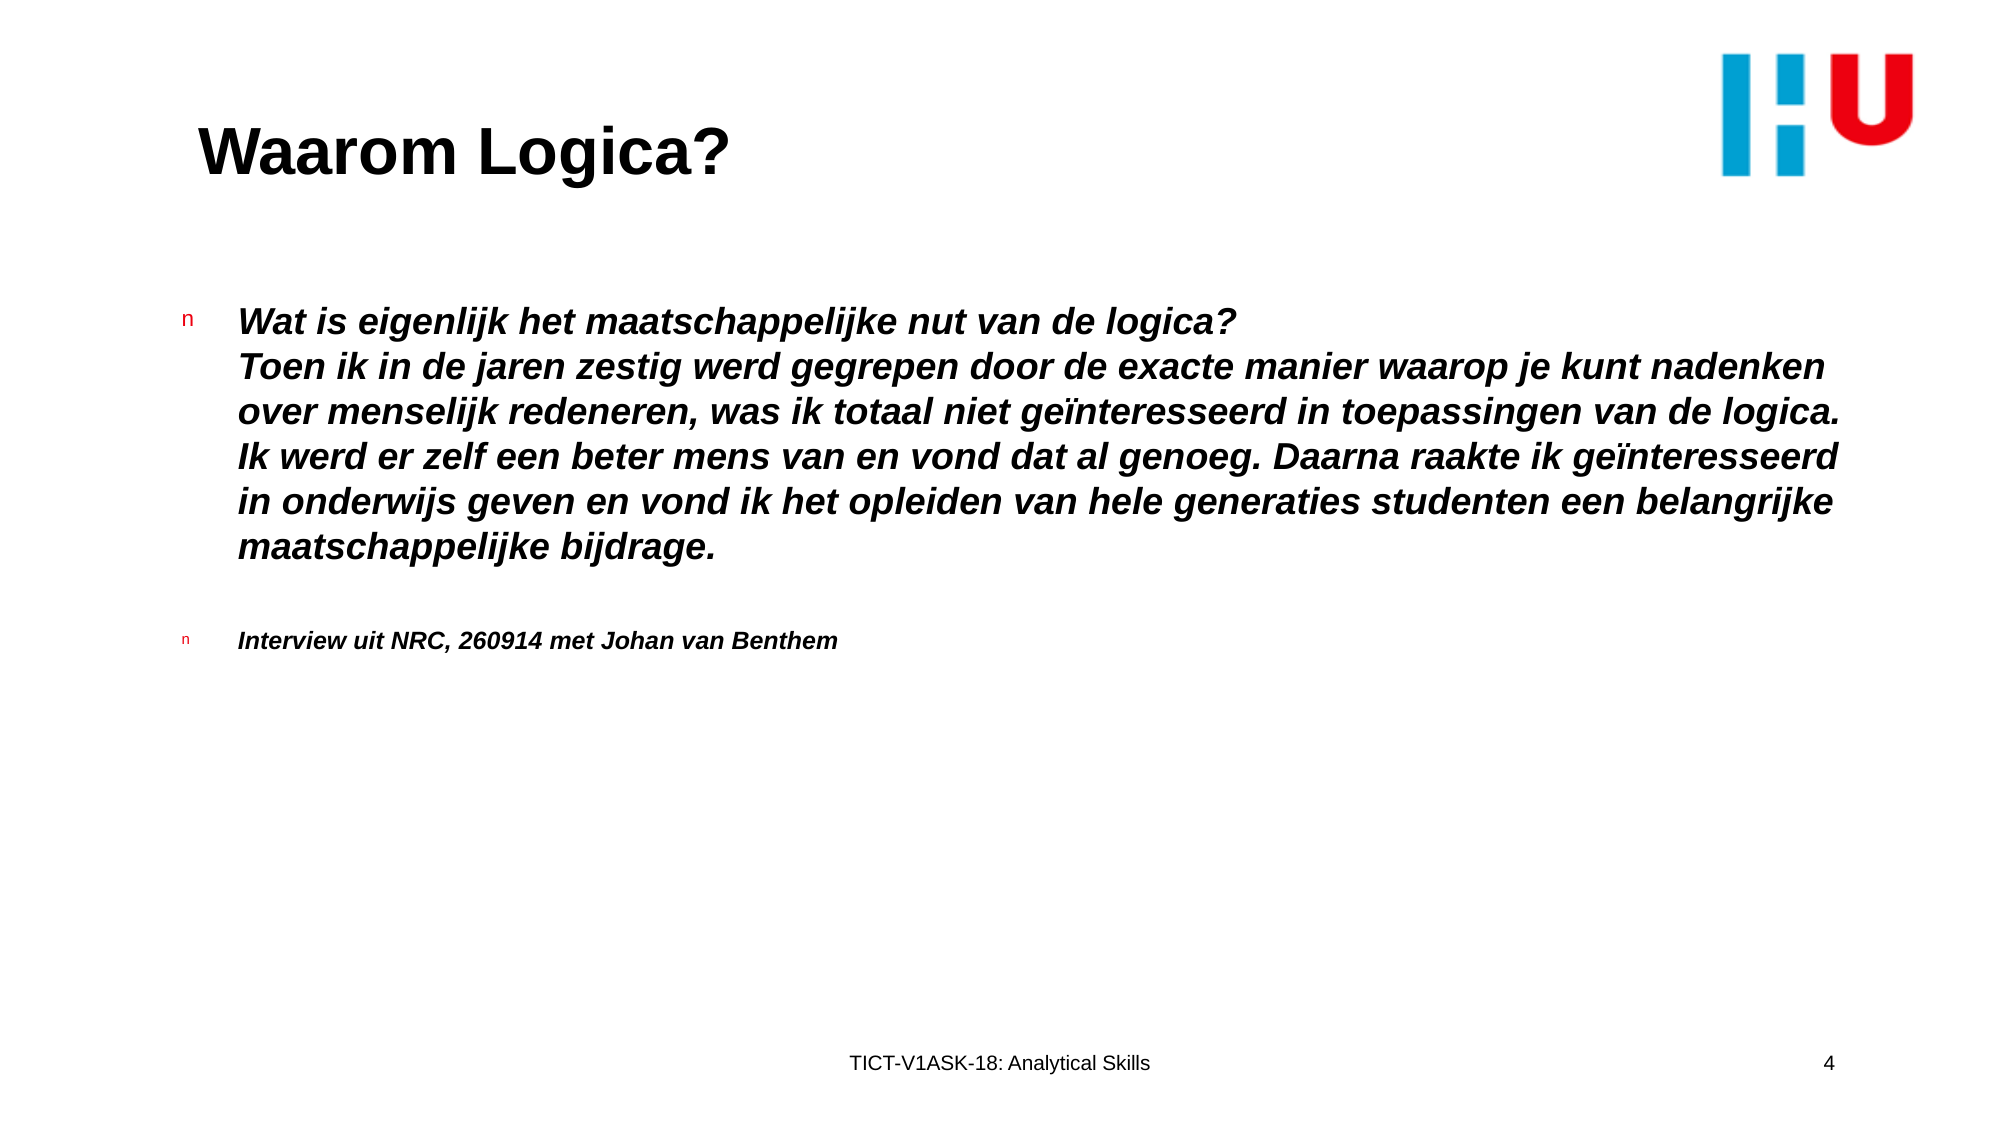

# Waarom Logica?
Wat is eigenlijk het maatschappelijke nut van de logica?
Toen ik in de jaren zestig werd gegrepen door de exacte manier waarop je kunt nadenken over menselijk redeneren, was ik totaal niet geïnteresseerd in toepassingen van de logica. Ik werd er zelf een beter mens van en vond dat al genoeg. Daarna raakte ik geïnteresseerd in onderwijs geven en vond ik het opleiden van hele generaties studenten een belangrijke maatschappelijke bijdrage.

Interview uit NRC, 260914 met Johan van Benthem
TICT-V1ASK-18: Analytical Skills
4